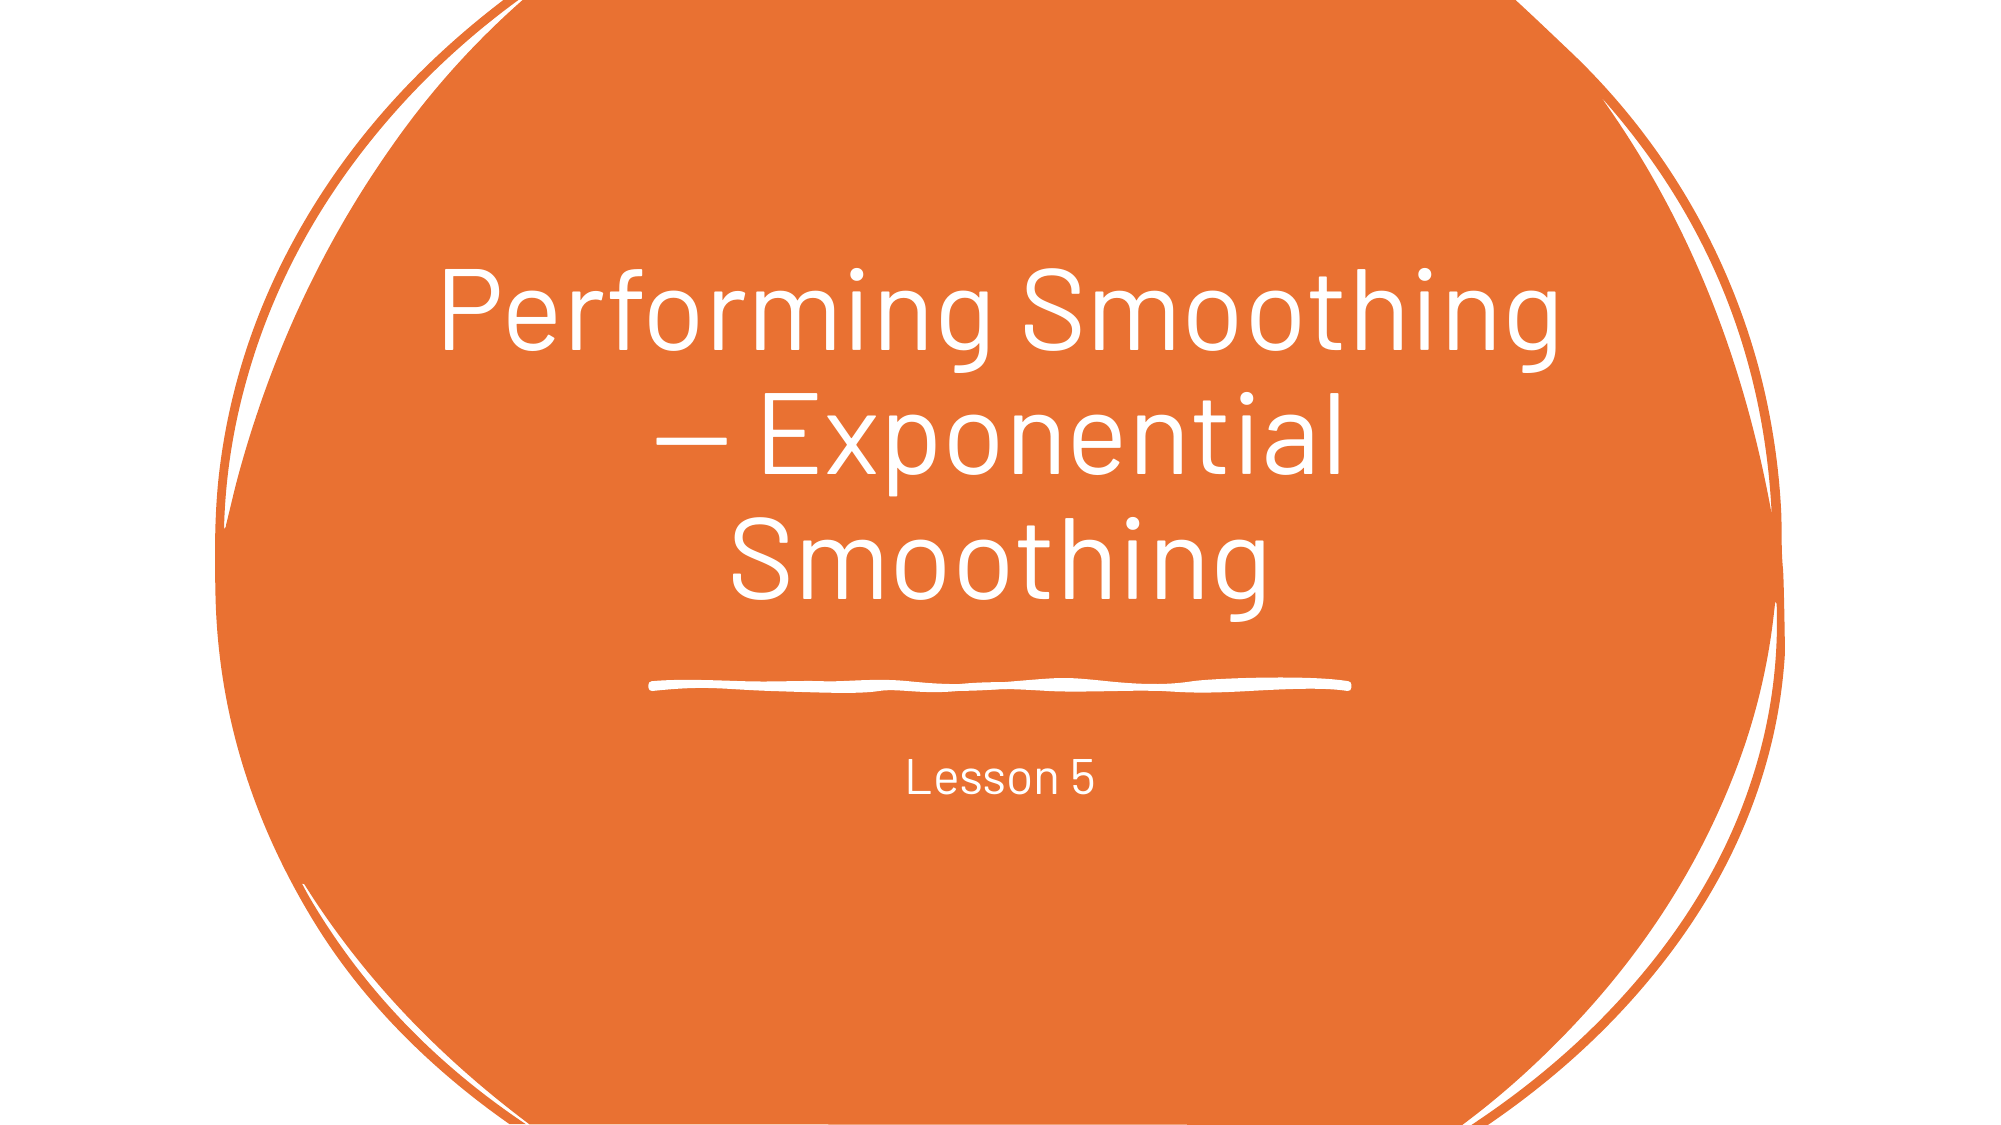

# Performing Smoothing — Exponential Smoothing

Lesson 5